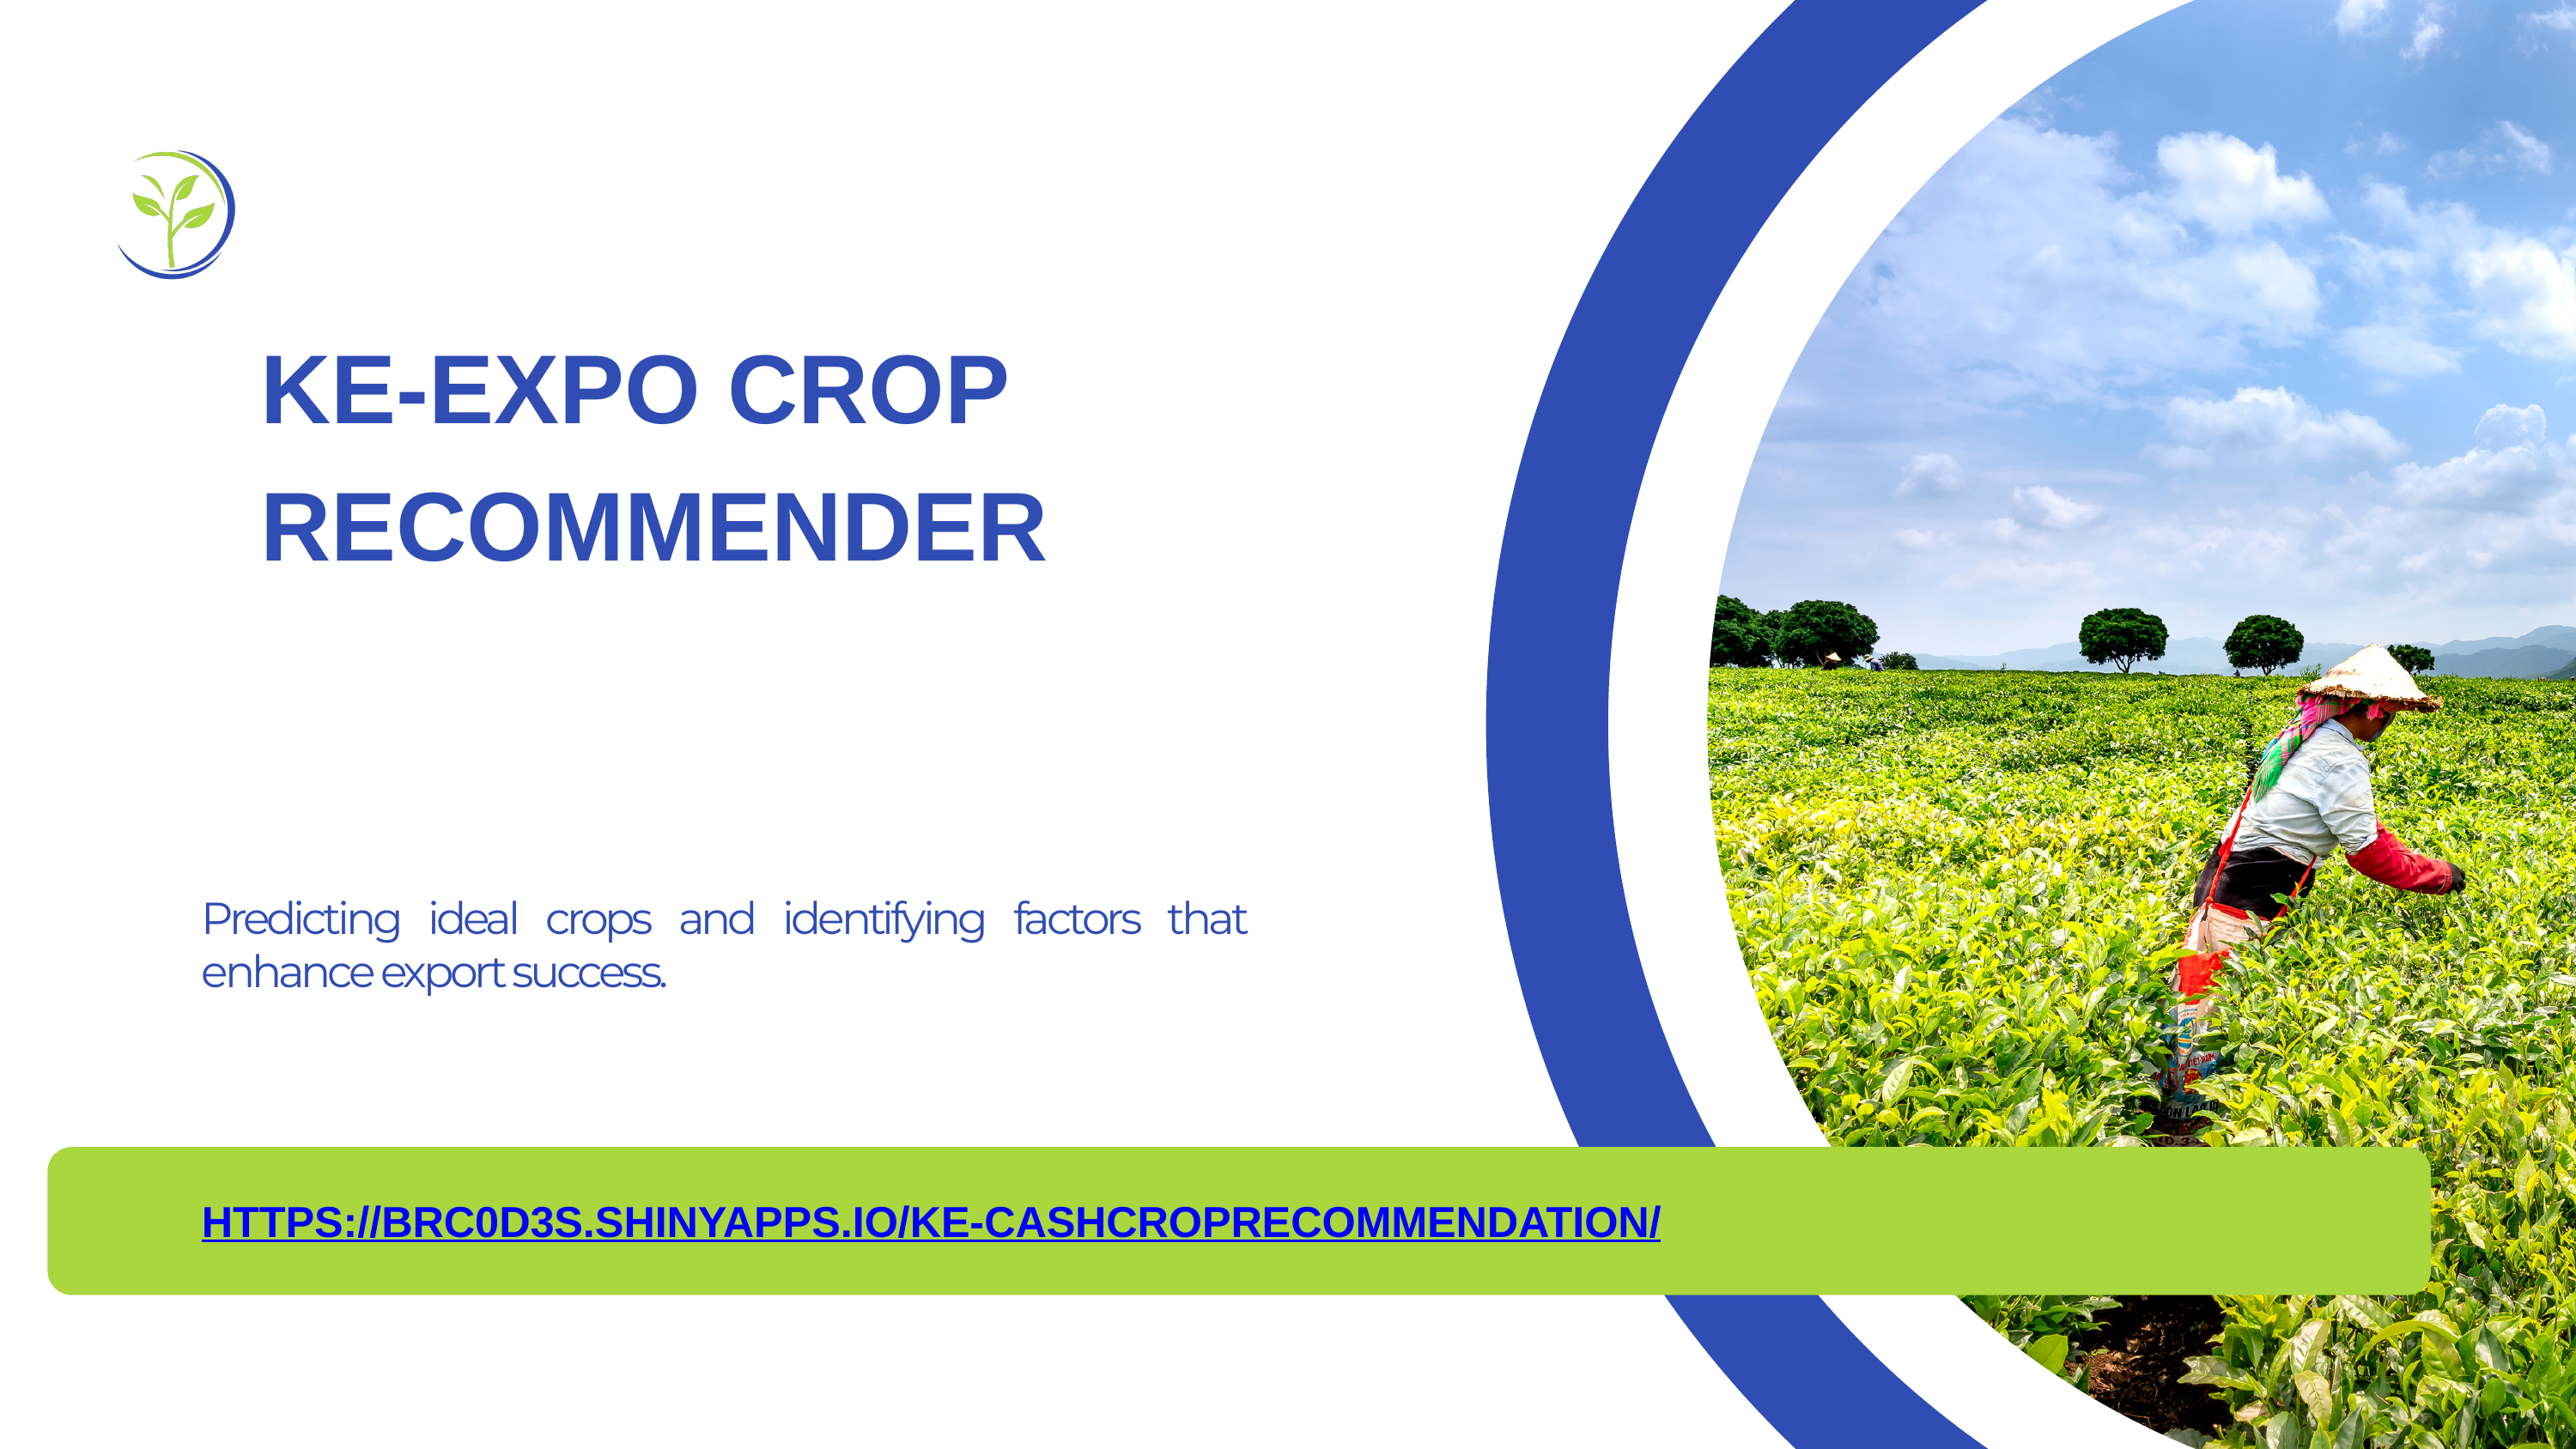

KE-EXPO CROP RECOMMENDER
Predicting ideal crops and identifying factors that enhance export success.

HTTPS://BRC0D3S.SHINYAPPS.IO/KE-CASHCROPRECOMMENDATION/